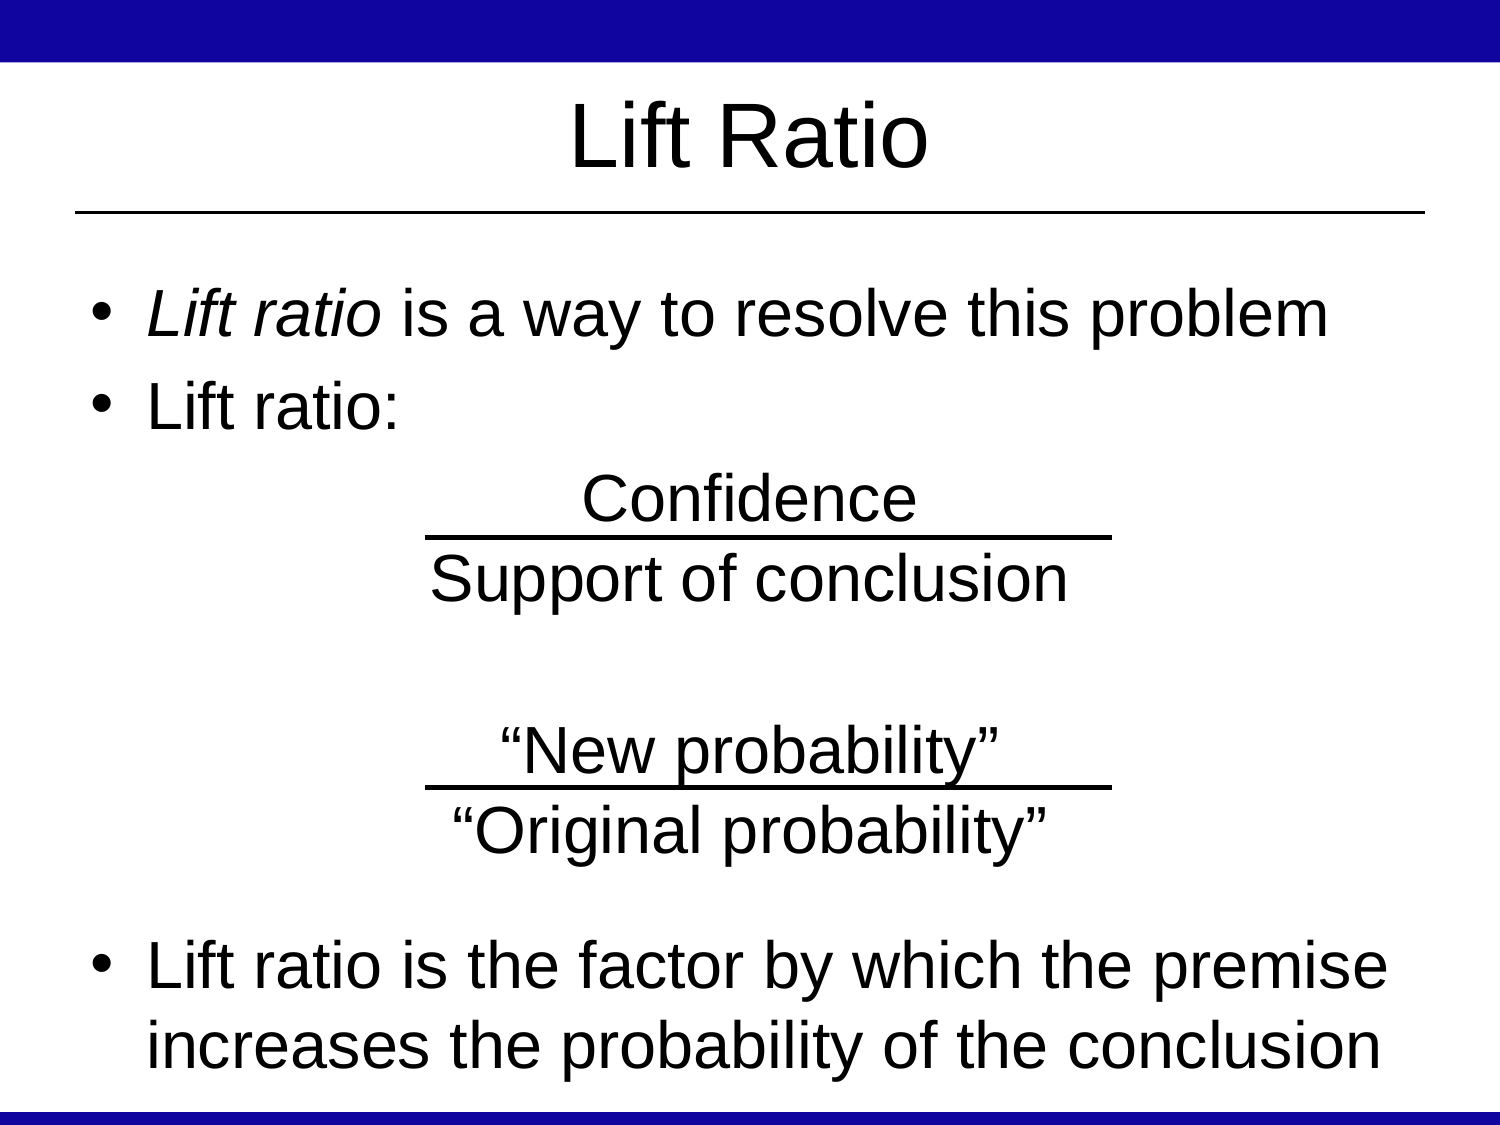

# Lift Ratio
Lift ratio is a way to resolve this problem
Lift ratio:
Confidence
Support of conclusion
“New probability”
“Original probability”

Lift ratio is the factor by which the premise increases the probability of the conclusion